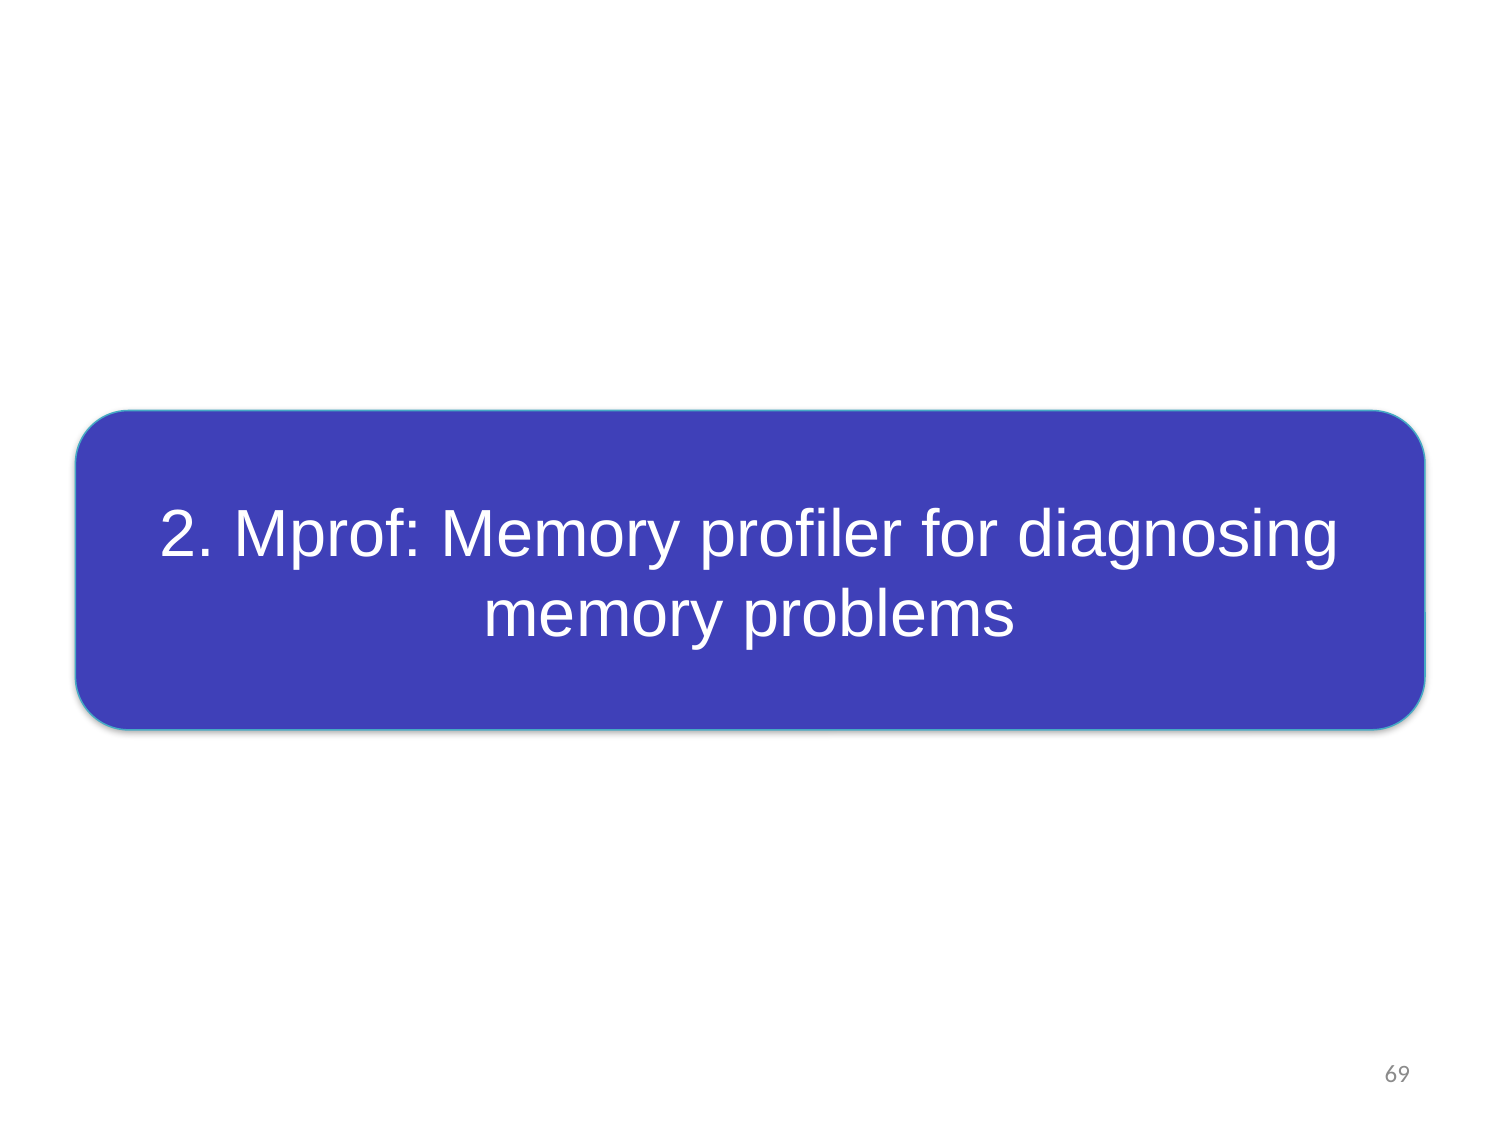

2. Mprof: Memory profiler for diagnosing memory problems

69